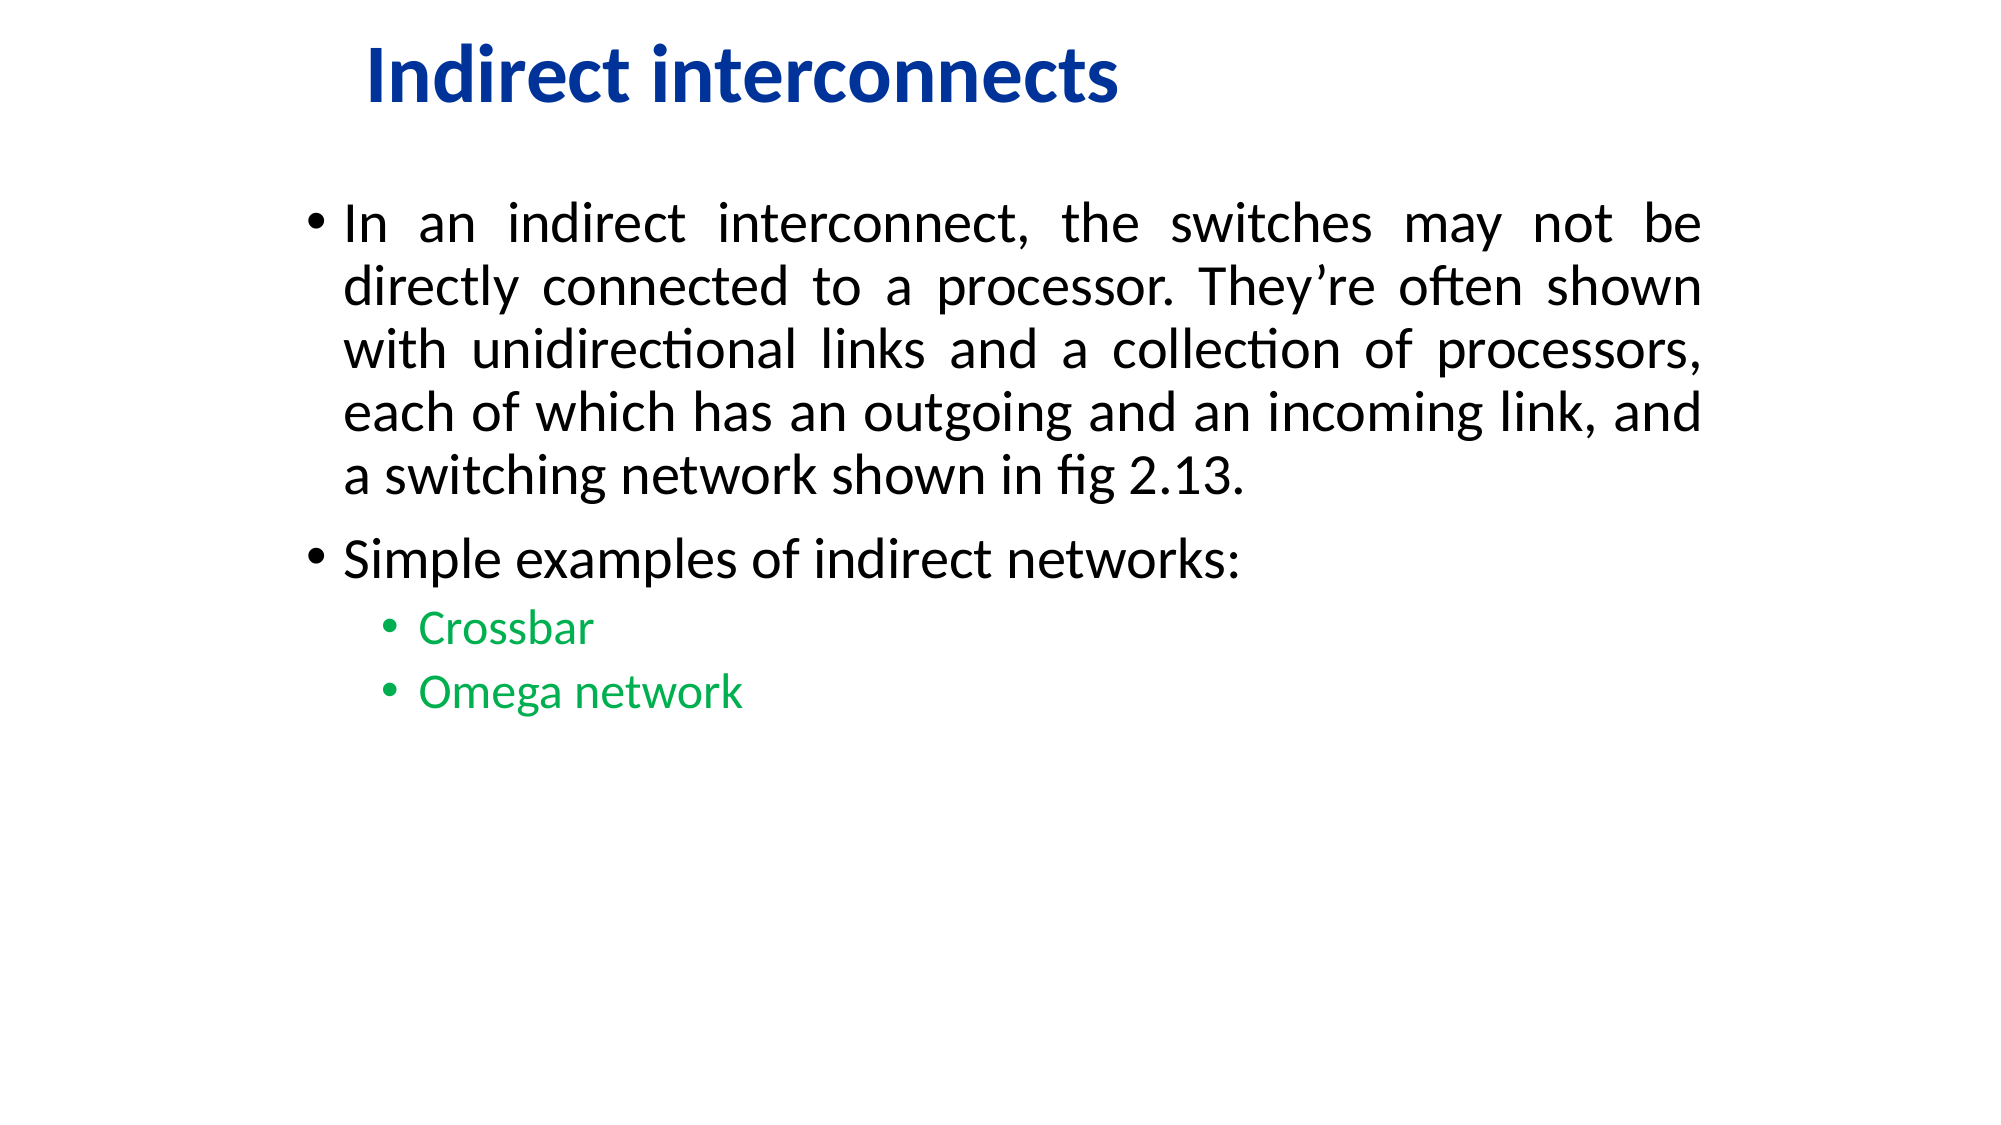

# Indirect interconnects
In an indirect interconnect, the switches may not be directly connected to a processor. They’re often shown with unidirectional links and a collection of processors, each of which has an outgoing and an incoming link, and a switching network shown in fig 2.13.
Simple examples of indirect networks:
Crossbar
Omega network